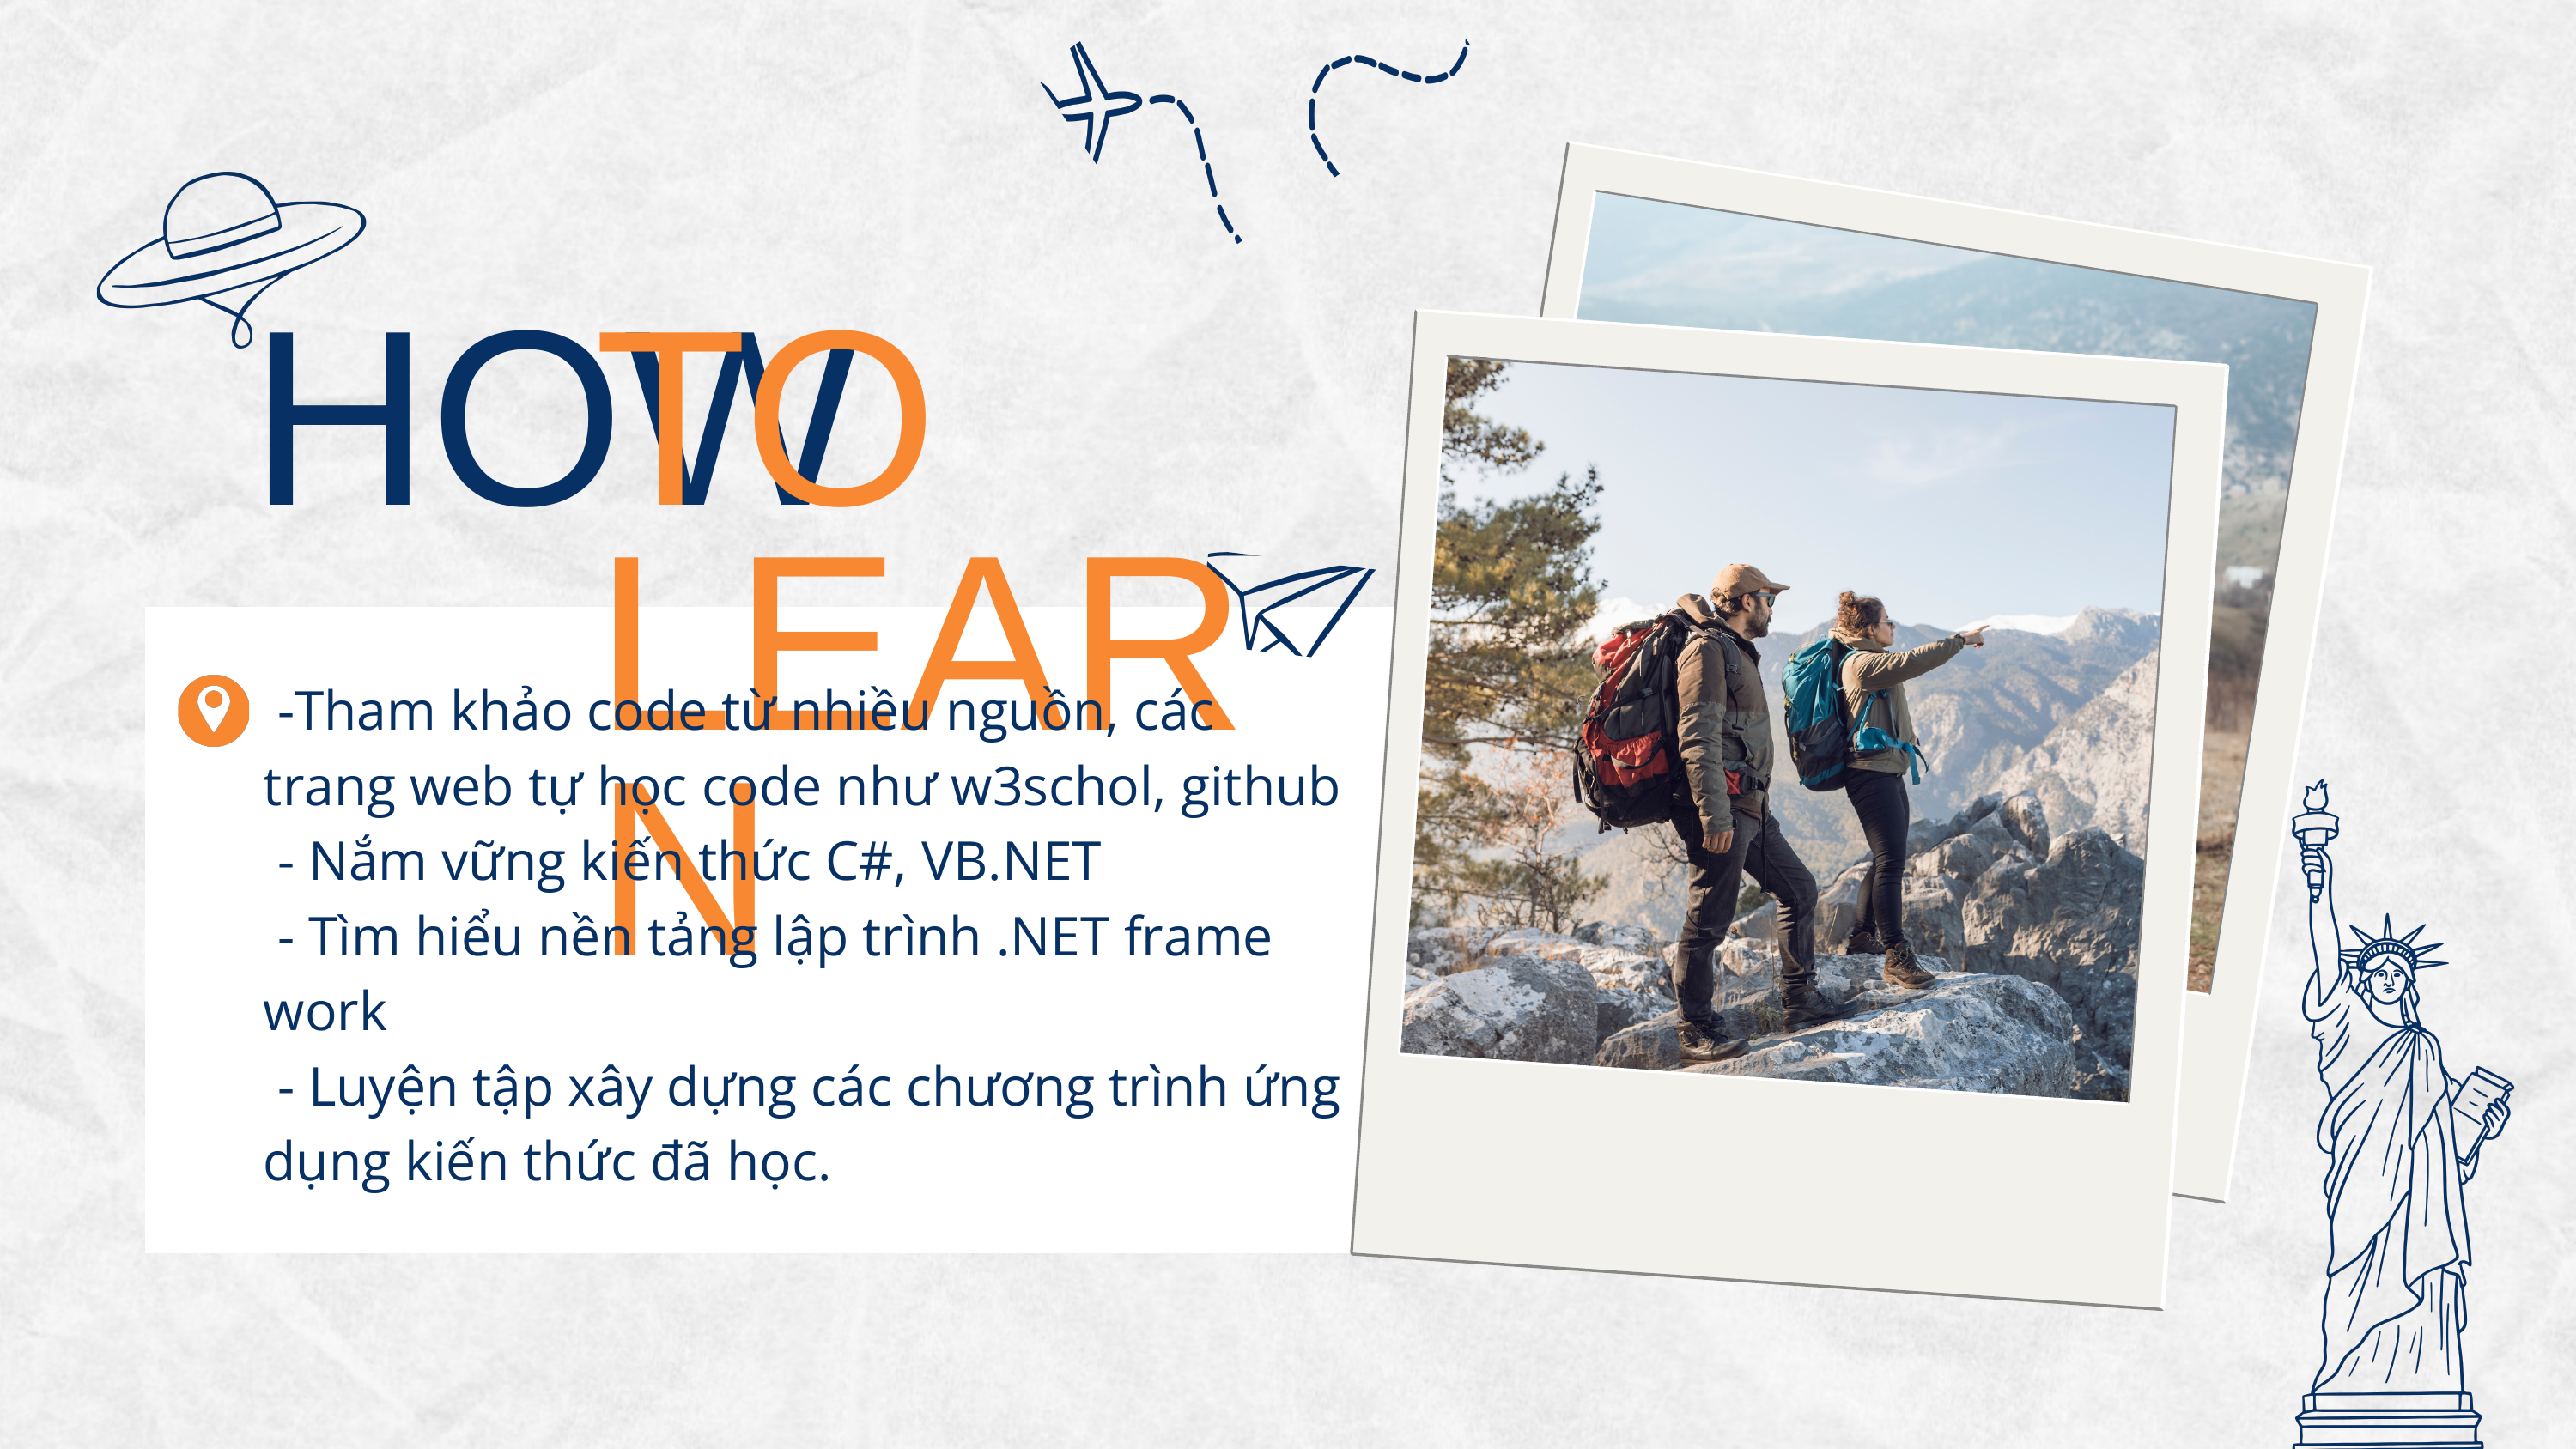

TO LEARN
HOW

 -Tham khảo code từ nhiều nguồn, các trang web tự học code như w3schol, github
 - Nắm vững kiến thức C#, VB.NET
 - Tìm hiểu nền tảng lập trình .NET frame work
 - Luyện tập xây dựng các chương trình ứng dụng kiến thức đã học.